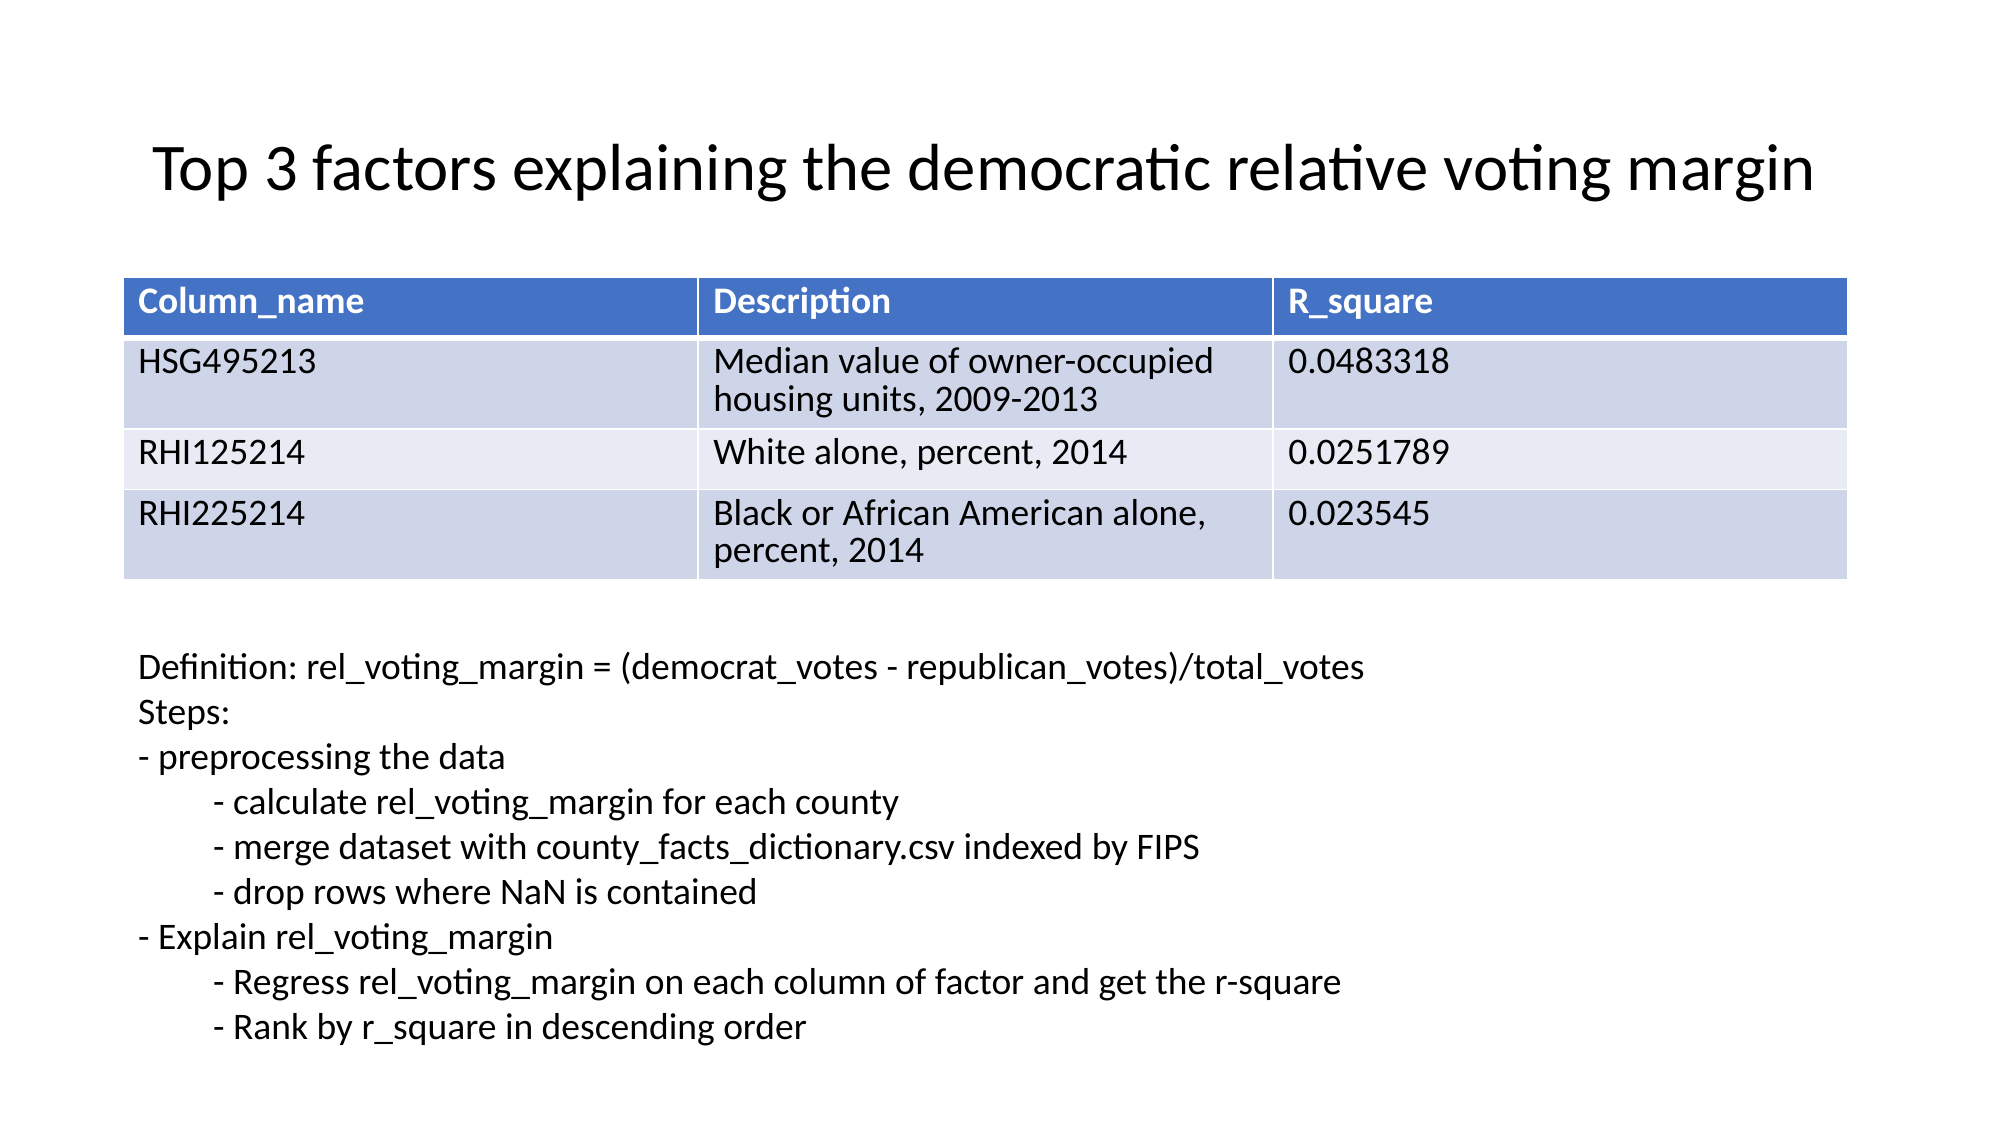

# Top 3 factors explaining the democratic relative voting margin
| Column\_name | Description | R\_square |
| --- | --- | --- |
| HSG495213 | Median value of owner-occupied housing units, 2009-2013 | 0.0483318 |
| RHI125214 | White alone, percent, 2014 | 0.0251789 |
| RHI225214 | Black or African American alone, percent, 2014 | 0.023545 |
Definition: rel_voting_margin = (democrat_votes - republican_votes)/total_votes
Steps:
- preprocessing the data
- calculate rel_voting_margin for each county
- merge dataset with county_facts_dictionary.csv indexed by FIPS
- drop rows where NaN is contained
- Explain rel_voting_margin
- Regress rel_voting_margin on each column of factor and get the r-square
- Rank by r_square in descending order